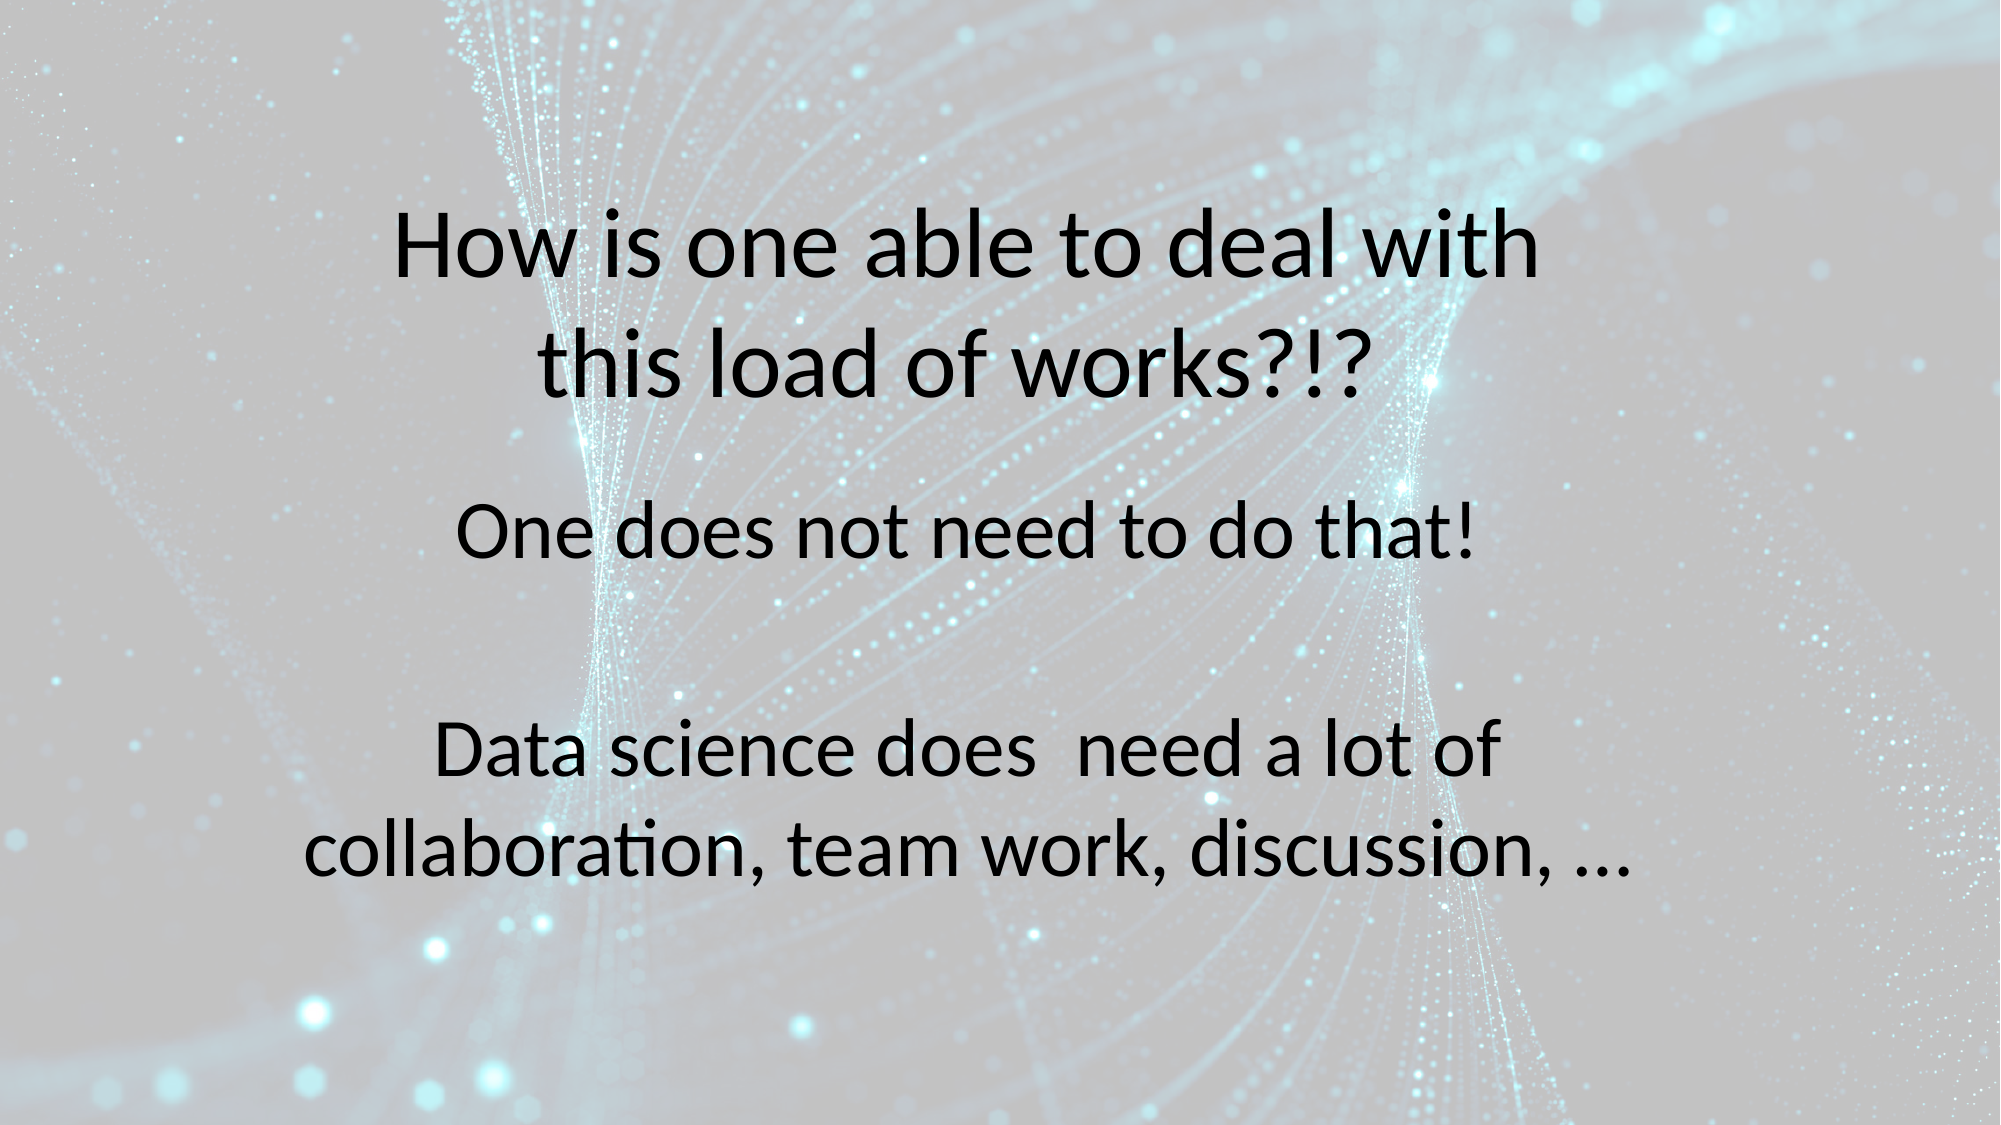

How is one able to deal with this load of works?!?
One does not need to do that!
Data science does  need a lot of collaboration, team work, discussion, …